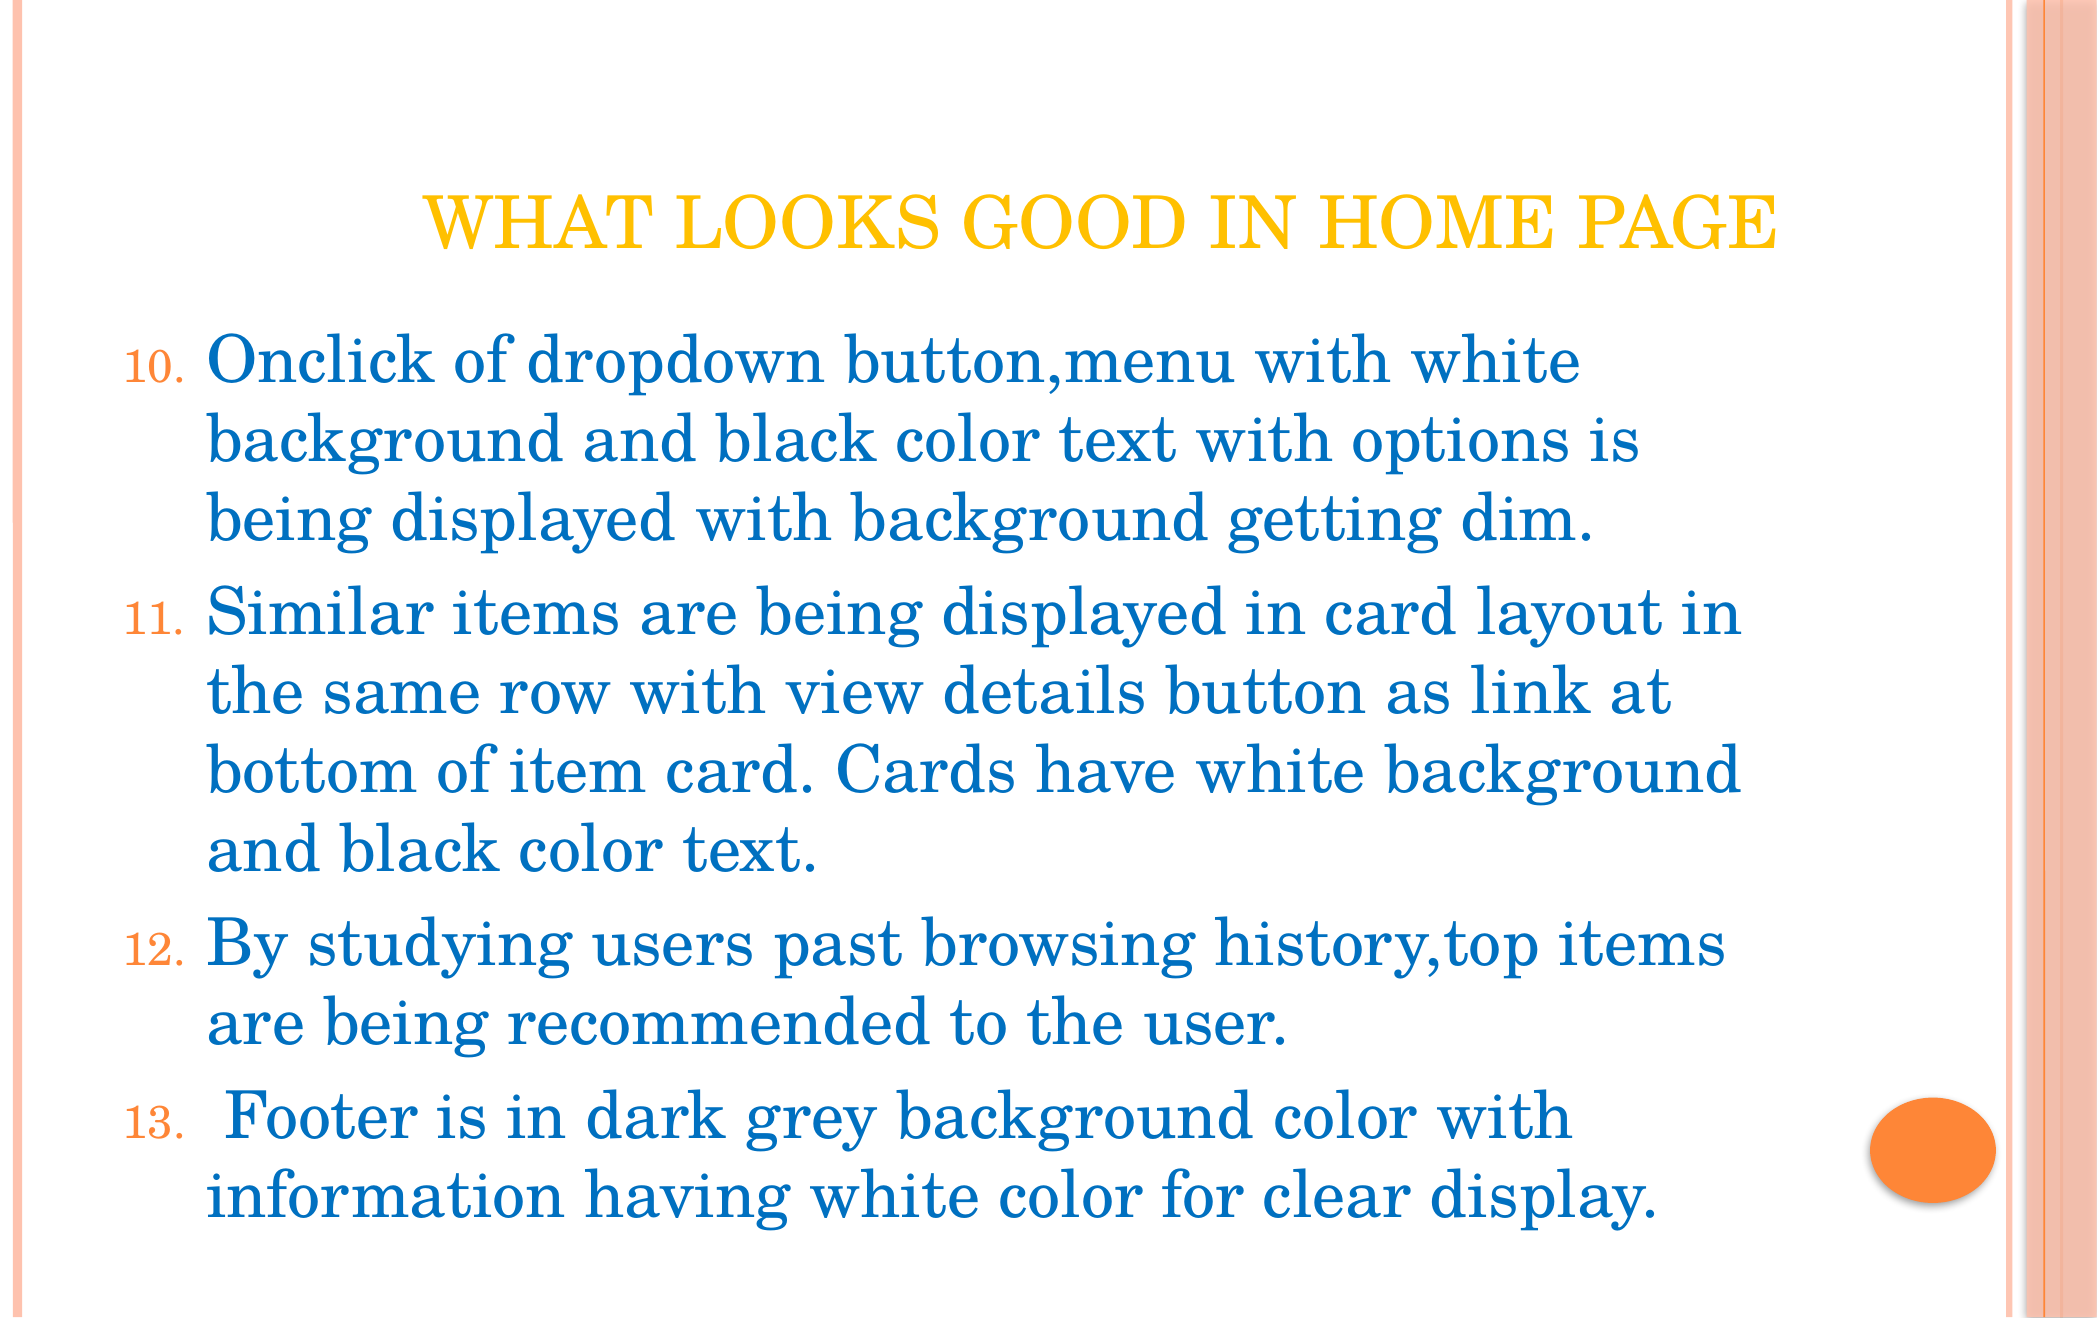

# What Looks Good in Home Page
Onclick of dropdown button,menu with white background and black color text with options is being displayed with background getting dim.
Similar items are being displayed in card layout in the same row with view details button as link at bottom of item card. Cards have white background and black color text.
By studying users past browsing history,top items are being recommended to the user.
 Footer is in dark grey background color with information having white color for clear display.